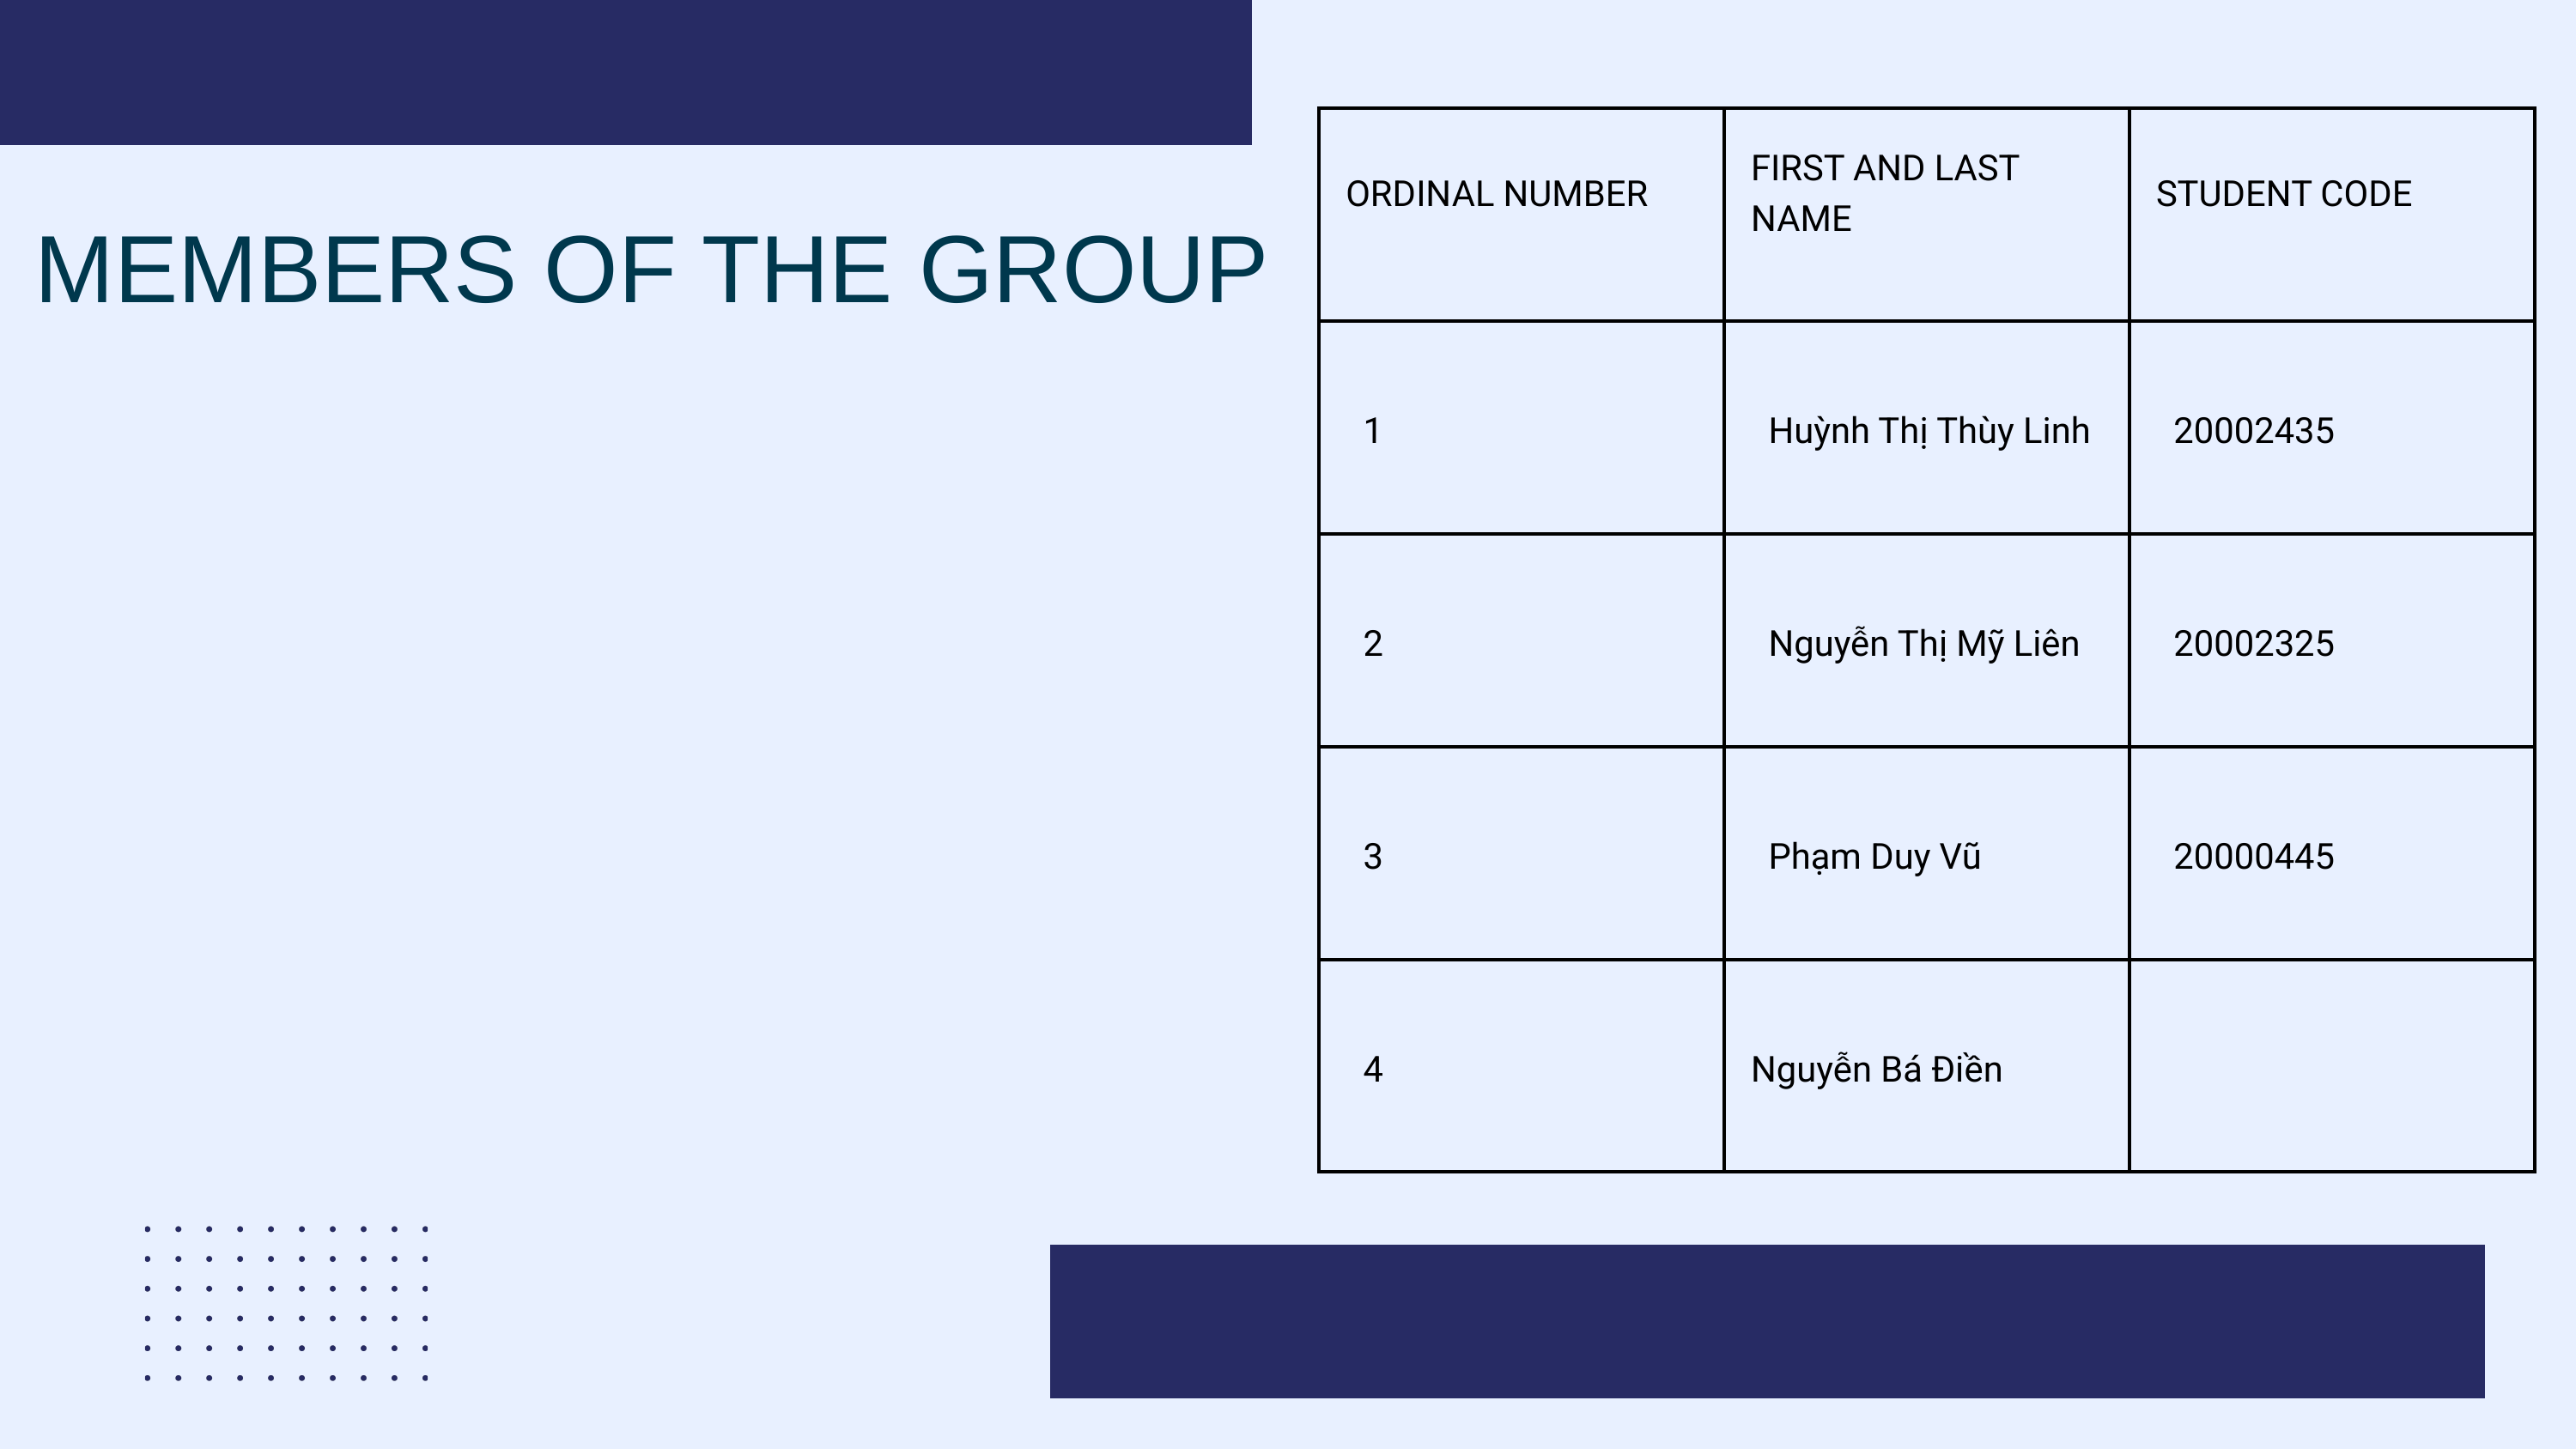

| ORDINAL NUMBER | FIRST AND LAST NAME | STUDENT CODE |
| --- | --- | --- |
| 1 | Huỳnh Thị Thùy Linh | 20002435 |
| 2 | Nguyễn Thị Mỹ Liên | 20002325 |
| 3 | Phạm Duy Vũ | 20000445 |
| 4 | Nguyễn Bá Điền |  |
MEMBERS OF THE GROUP